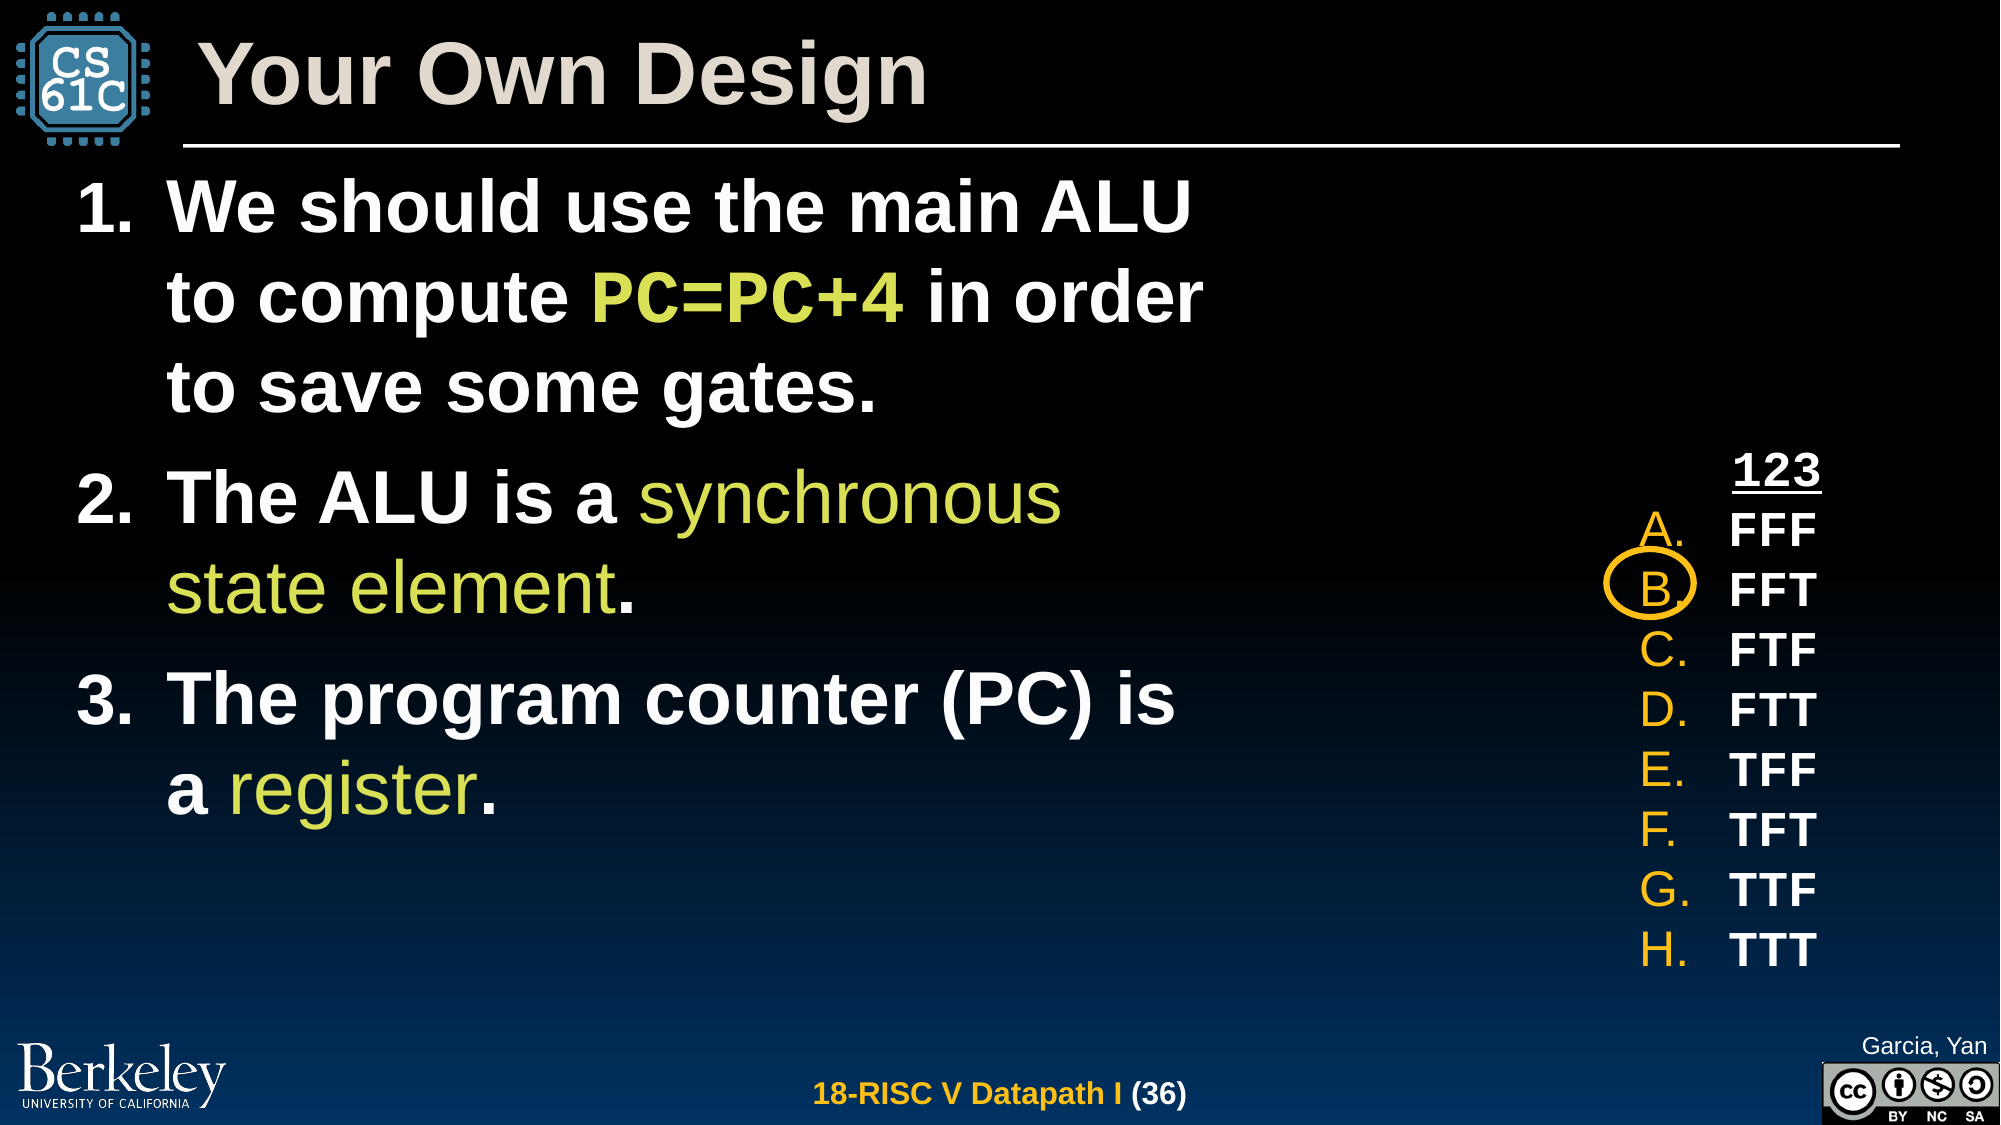

# Your Own Design
We should use the main ALU to compute PC=PC+4 in order to save some gates.
The ALU is a synchronous state element.
The program counter (PC) is a register.

123
 FFF
 FFT
 FTF
 FTT
 TFF
 TFT
 TTF
 TTT